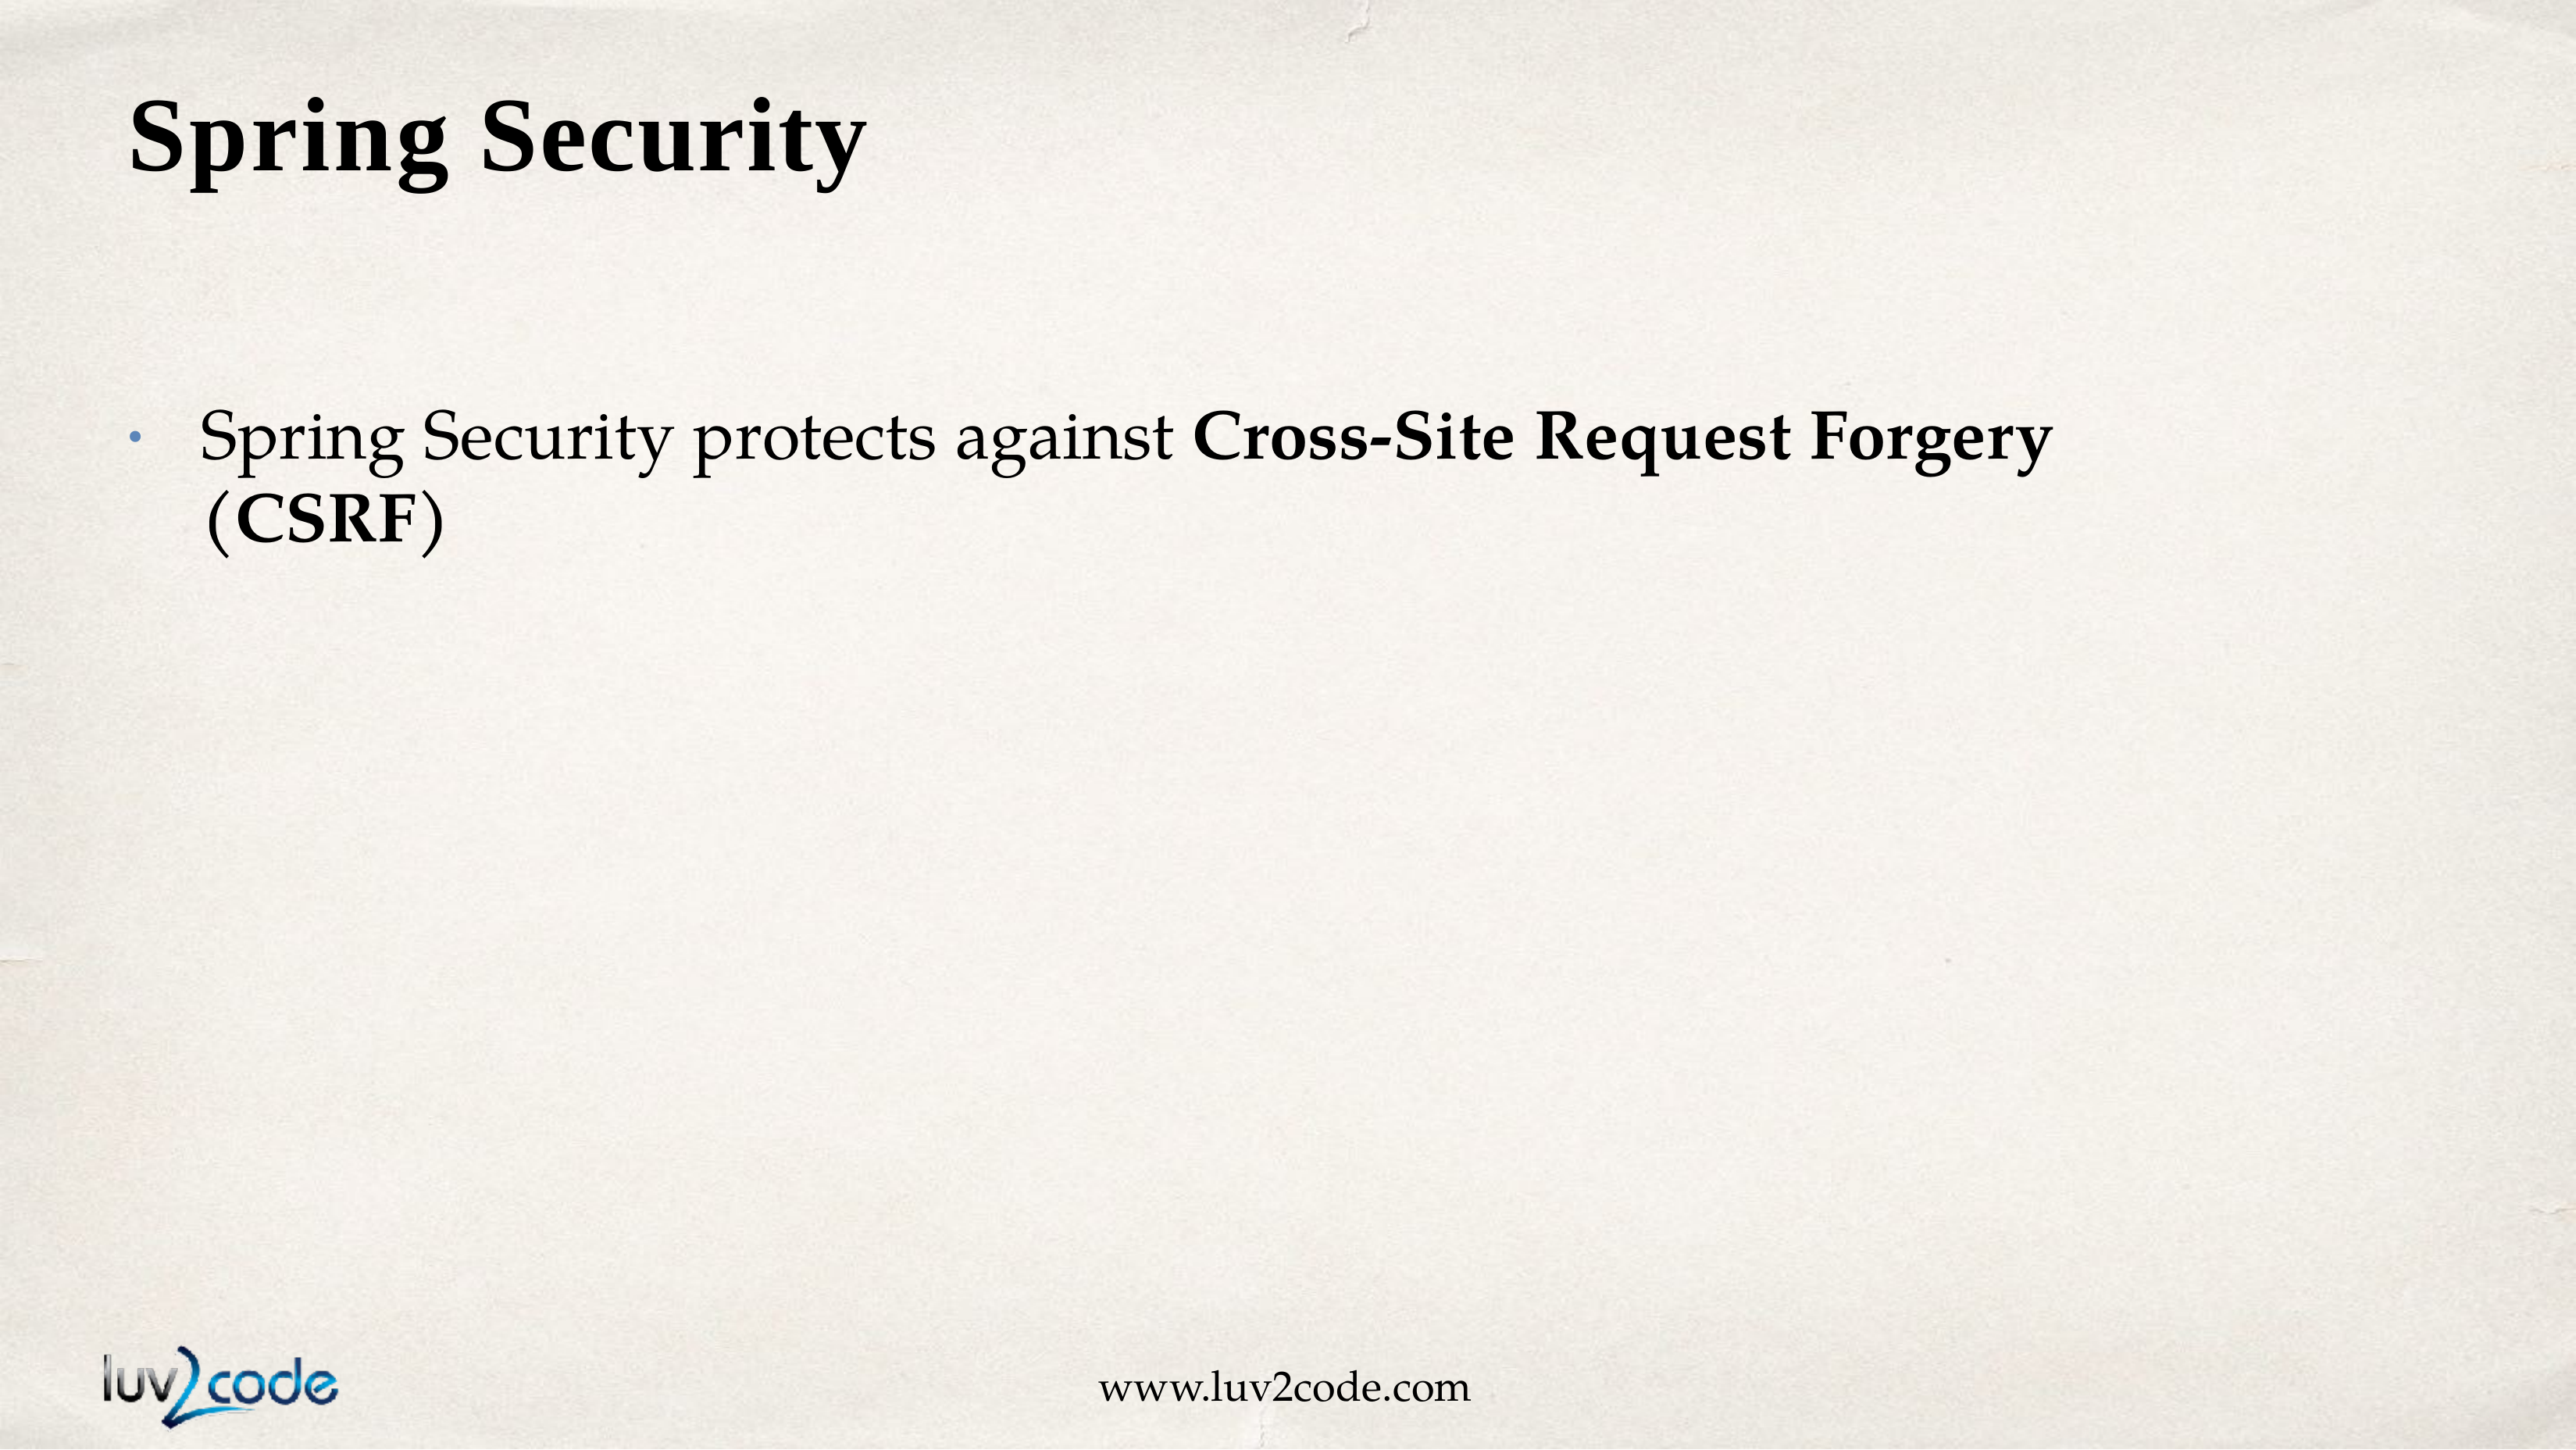

# Spring Security
Spring Security protects against Cross-Site Request Forgery (CSRF)
•
www.luv2code.com